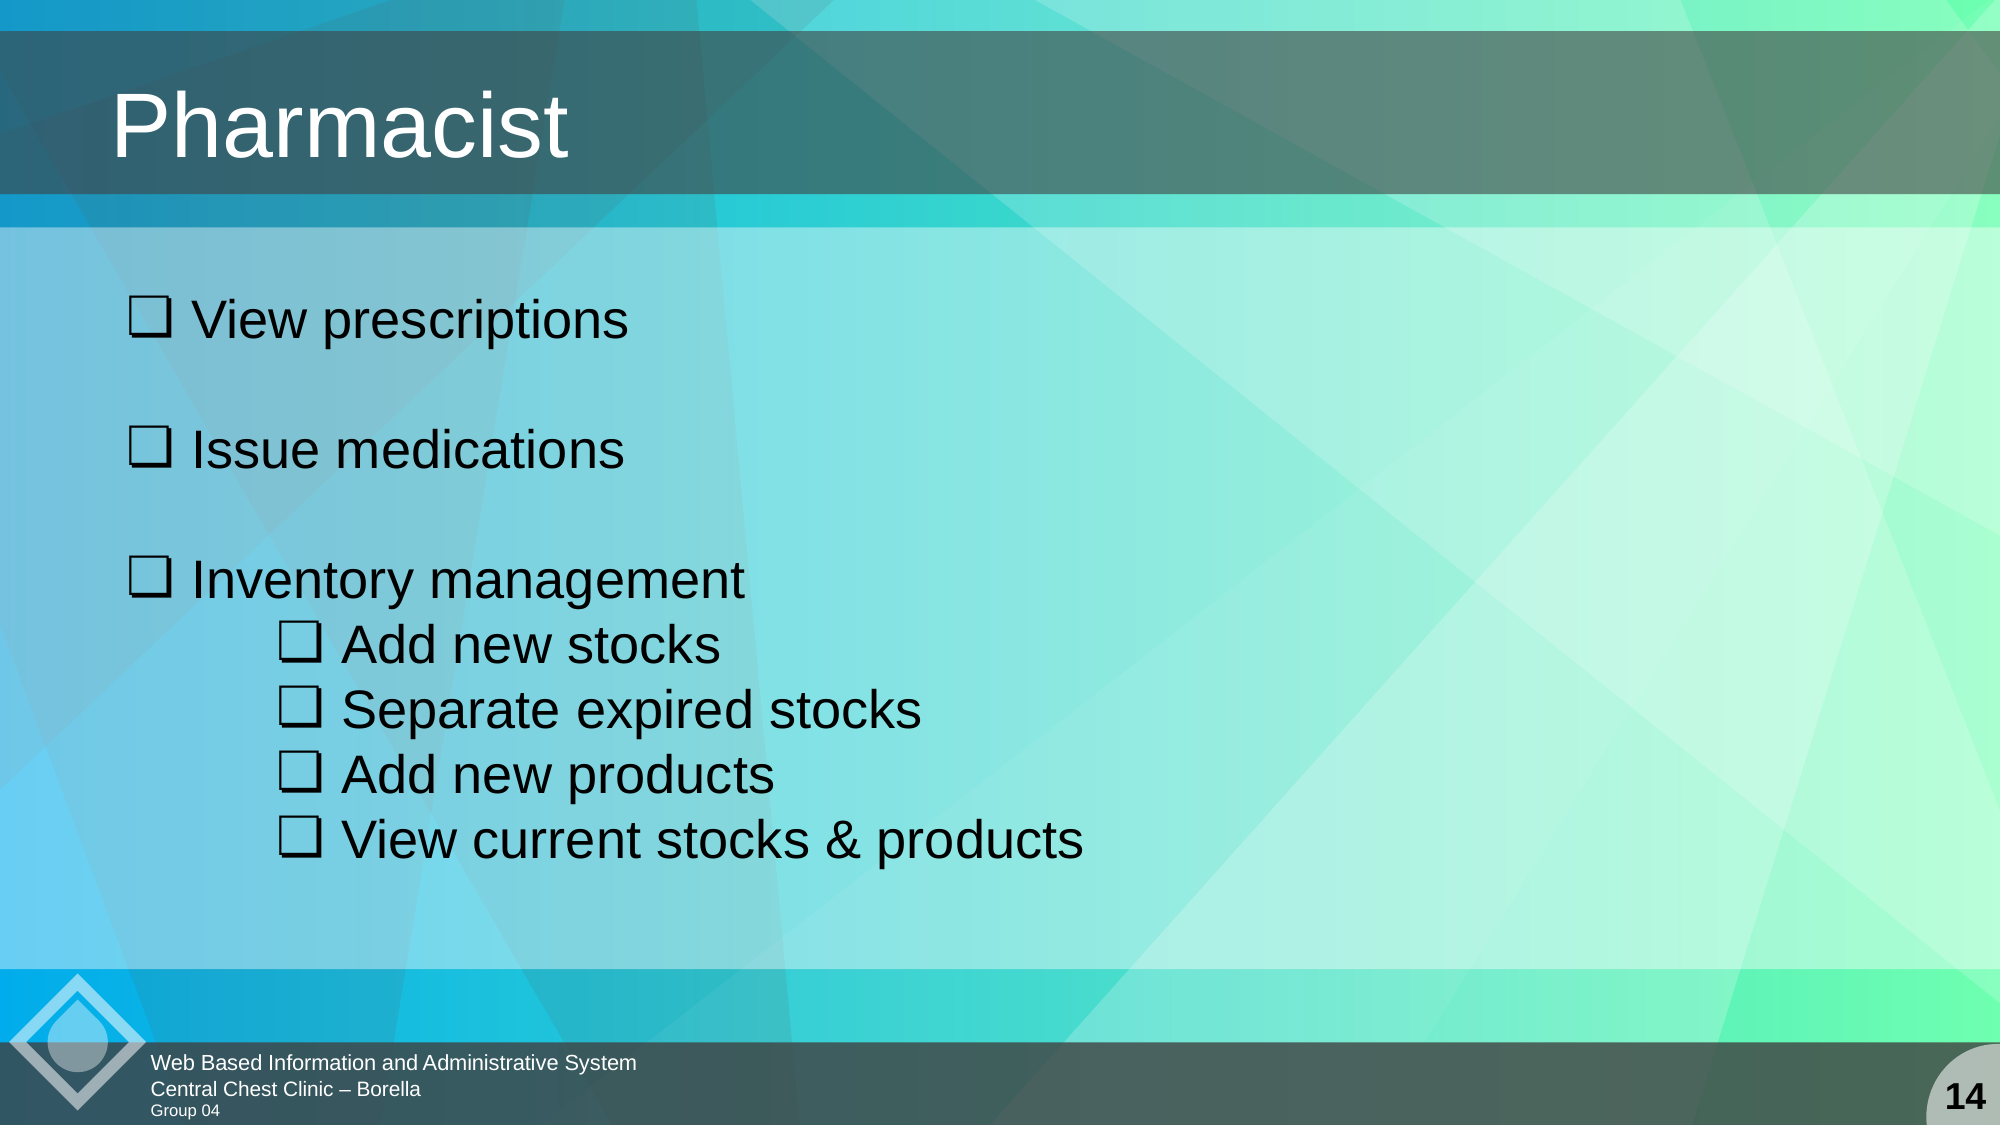

Pharmacist

View prescriptions

Issue medications

Inventory management
Add new stocks
Separate expired stocks
Add new products
View current stocks & products

Web Based Information and Administrative System
Central Chest Clinic – Borella
Group 04

14